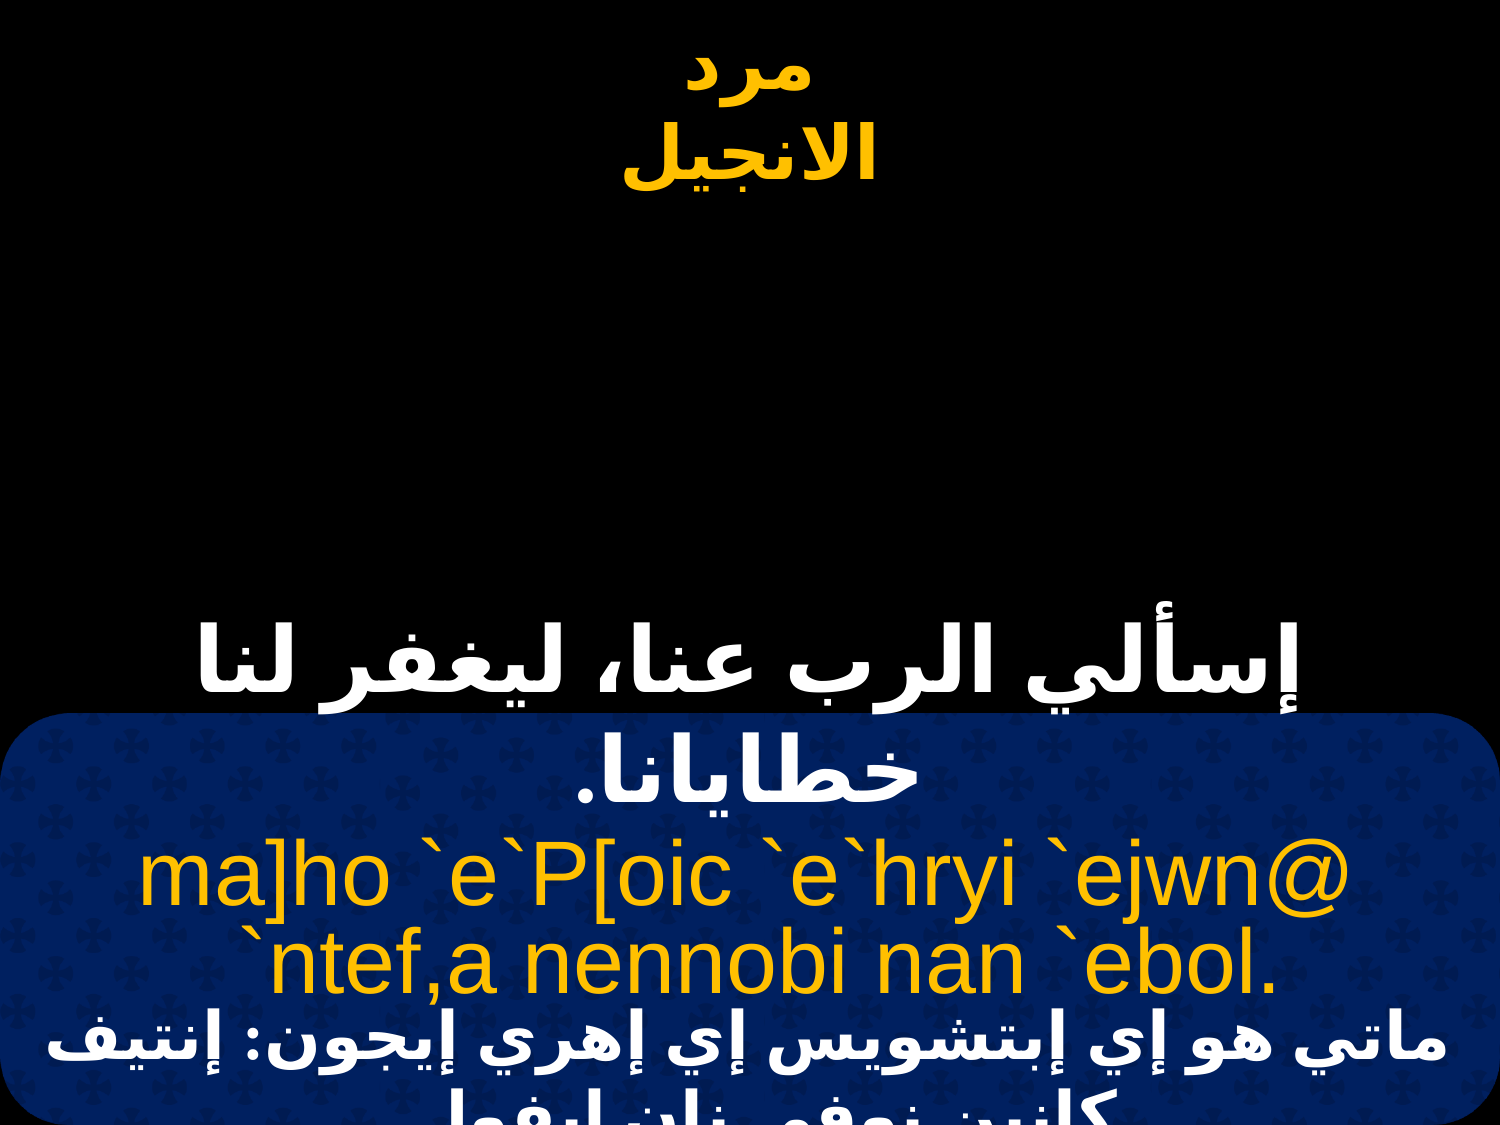

# إسألي الرب عنا، ليغفر لنا خطايانا.
ma]ho `e`P[oic `e`hryi `ejwn@
 `ntef,a nennobi nan `ebol.
ماتي هو إي إبتشويس إي إهري إيجون: إنتيف كانين نوفي نان إيفول.